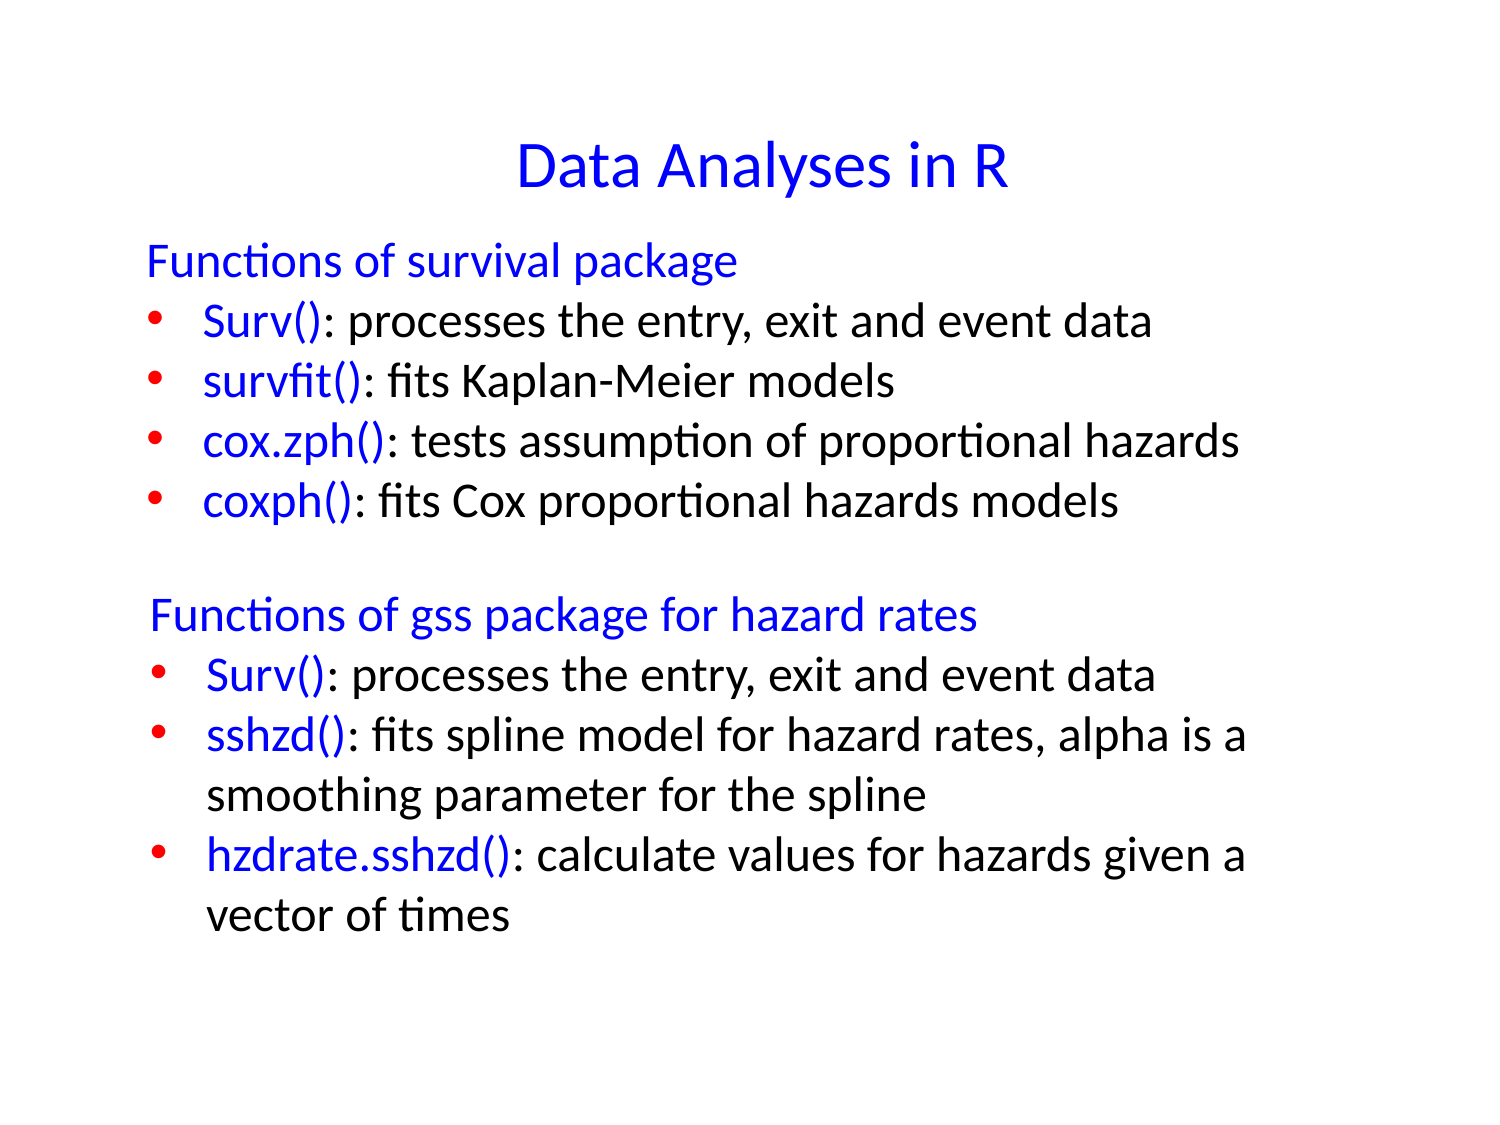

Data Analyses in R
Functions of survival package
Surv(): processes the entry, exit and event data
survfit(): fits Kaplan-Meier models
cox.zph(): tests assumption of proportional hazards
coxph(): fits Cox proportional hazards models
Functions of gss package for hazard rates
Surv(): processes the entry, exit and event data
sshzd(): fits spline model for hazard rates, alpha is a smoothing parameter for the spline
hzdrate.sshzd(): calculate values for hazards given a vector of times